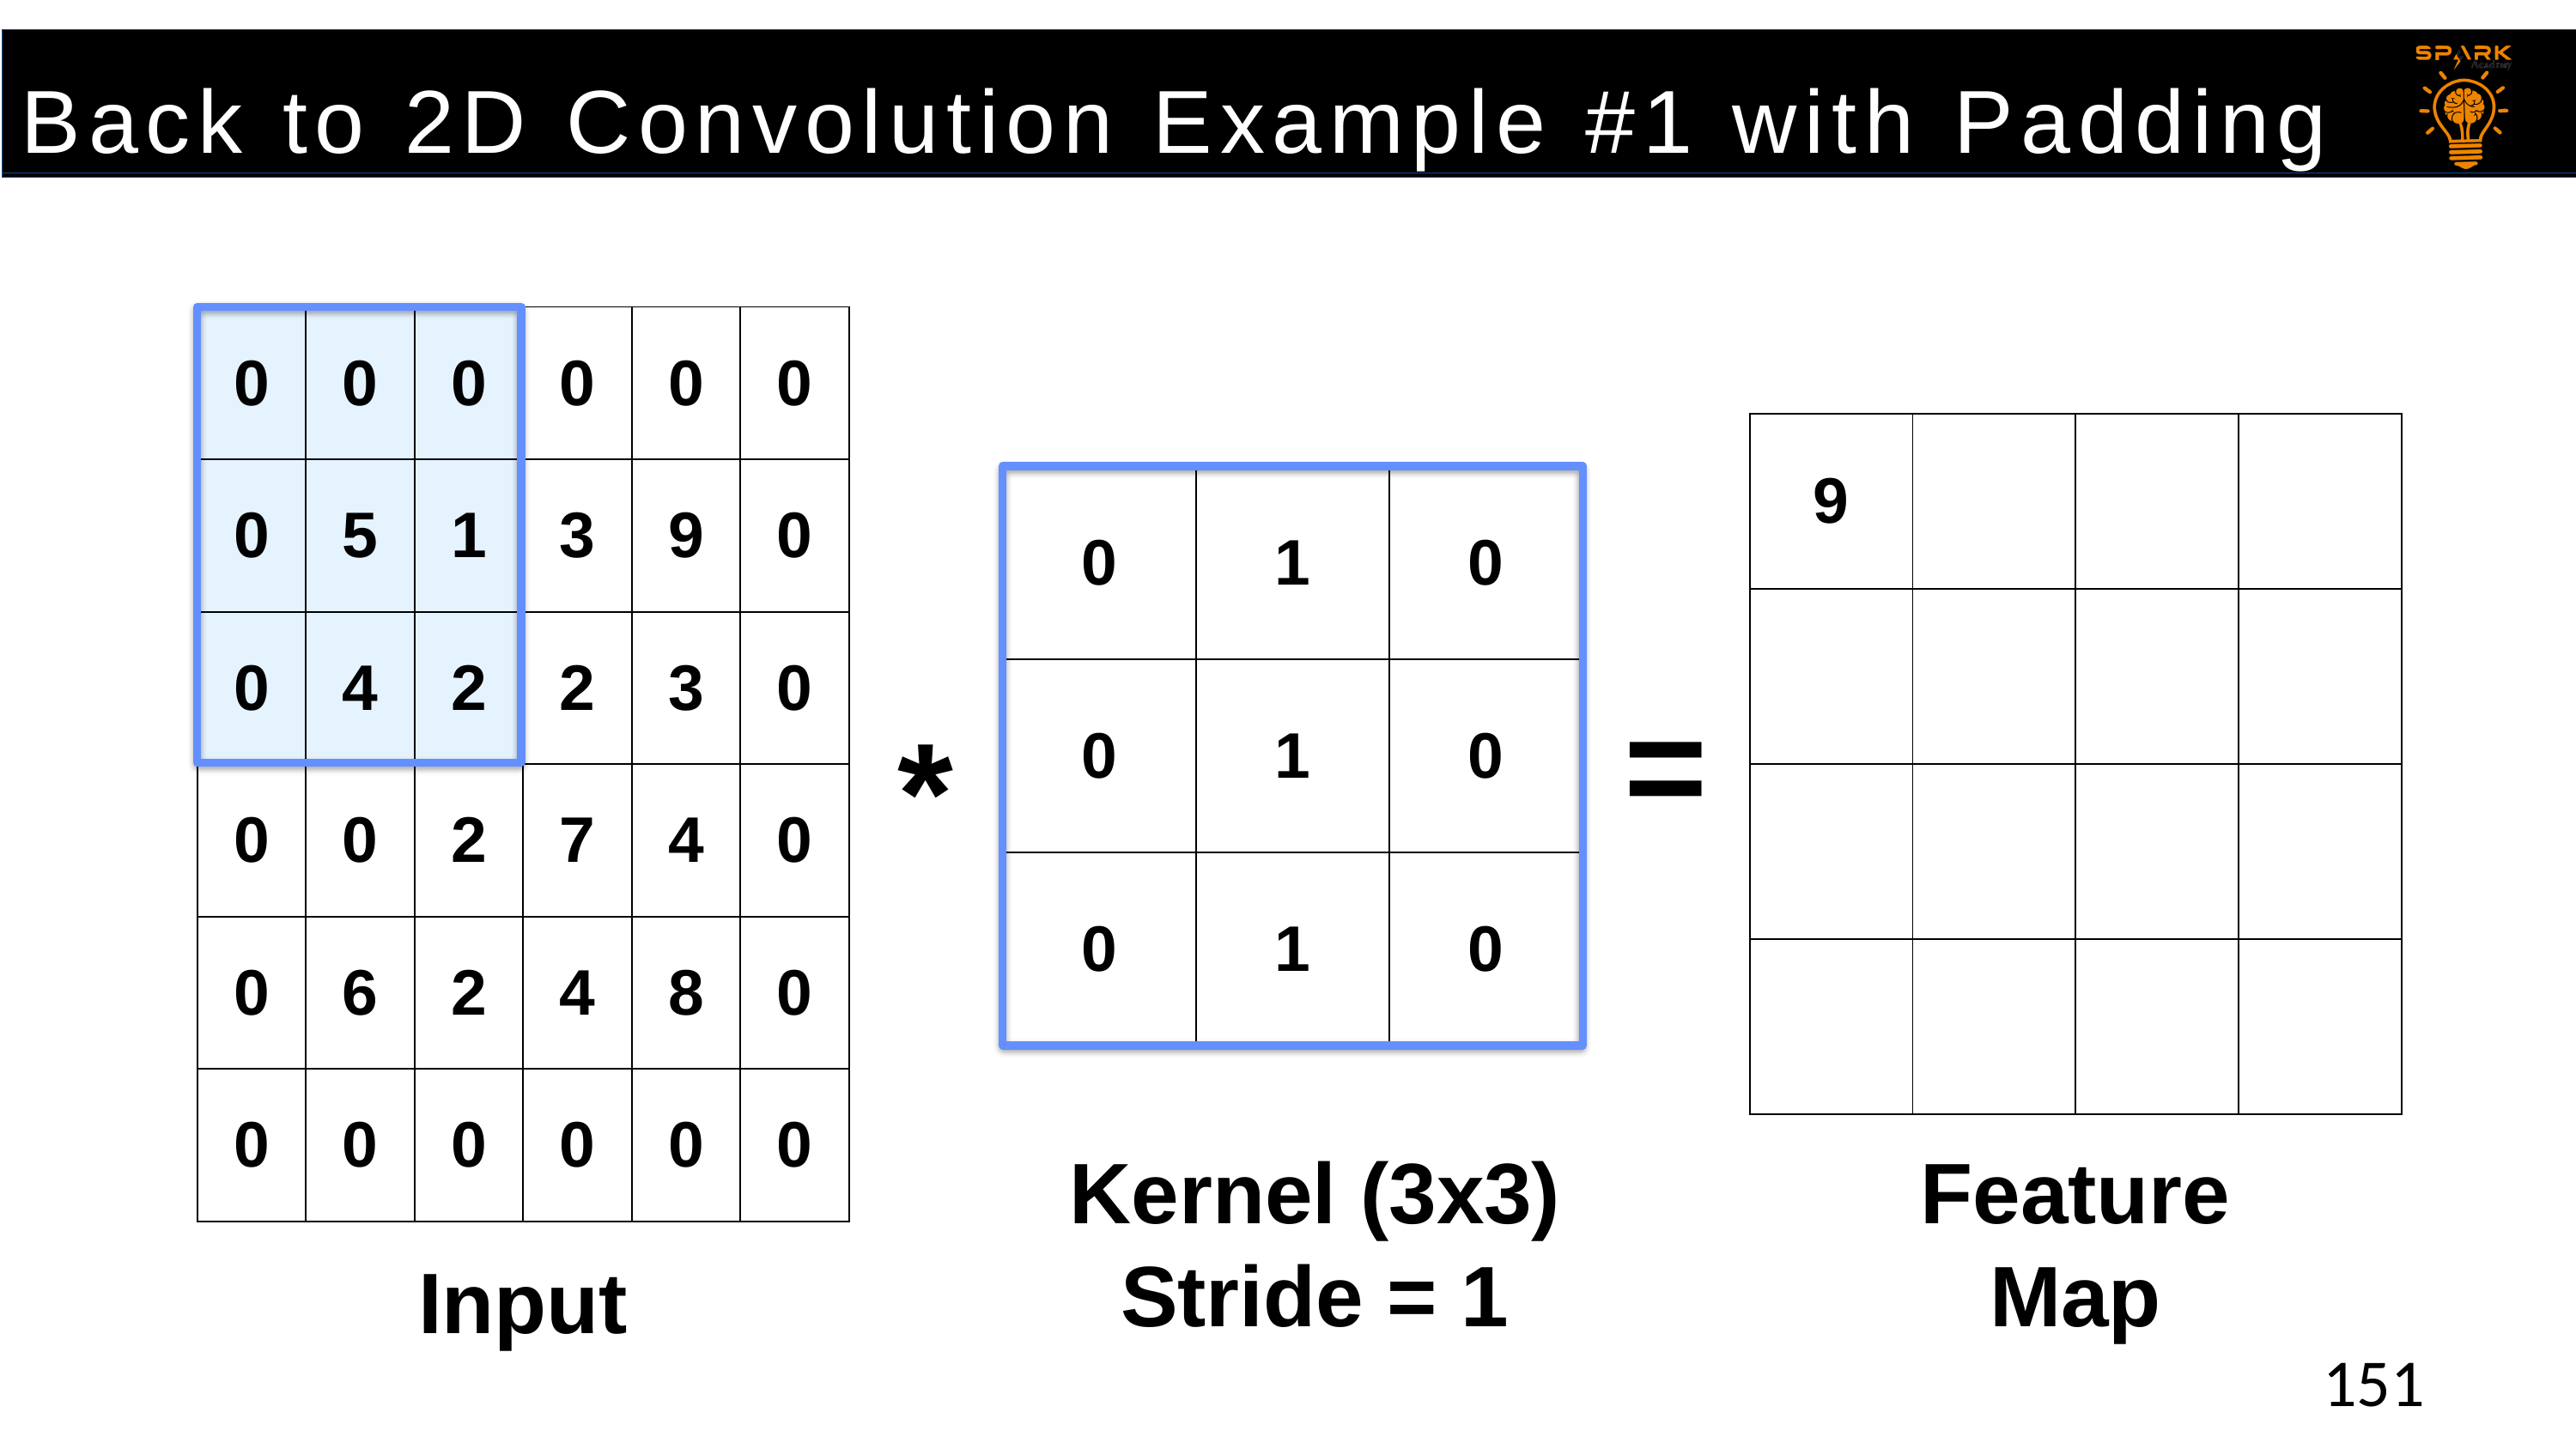

Back to 2D Convolution Example #1 with Padding

| 0 | 0 | 0 | 0 | 0 | 0 |
| --- | --- | --- | --- | --- | --- |
| 0 | 5 | 1 | 3 | 9 | 0 |
| 0 | 4 | 2 | 2 | 3 | 0 |
| 0 | 0 | 2 | 7 | 4 | 0 |
| 0 | 6 | 2 | 4 | 8 | 0 |
| 0 | 0 | 0 | 0 | 0 | 0 |

| 9 |  |  |  |
| --- | --- | --- | --- |
|  |  |  |  |
|  |  |  |  |
|  |  |  |  |
| 0 | 1 | 0 |
| --- | --- | --- |
| 0 | 1 | 0 |
| 0 | 1 | 0 |

=
*
Kernel (3x3)
Stride = 1
Feature
Map
Input
151